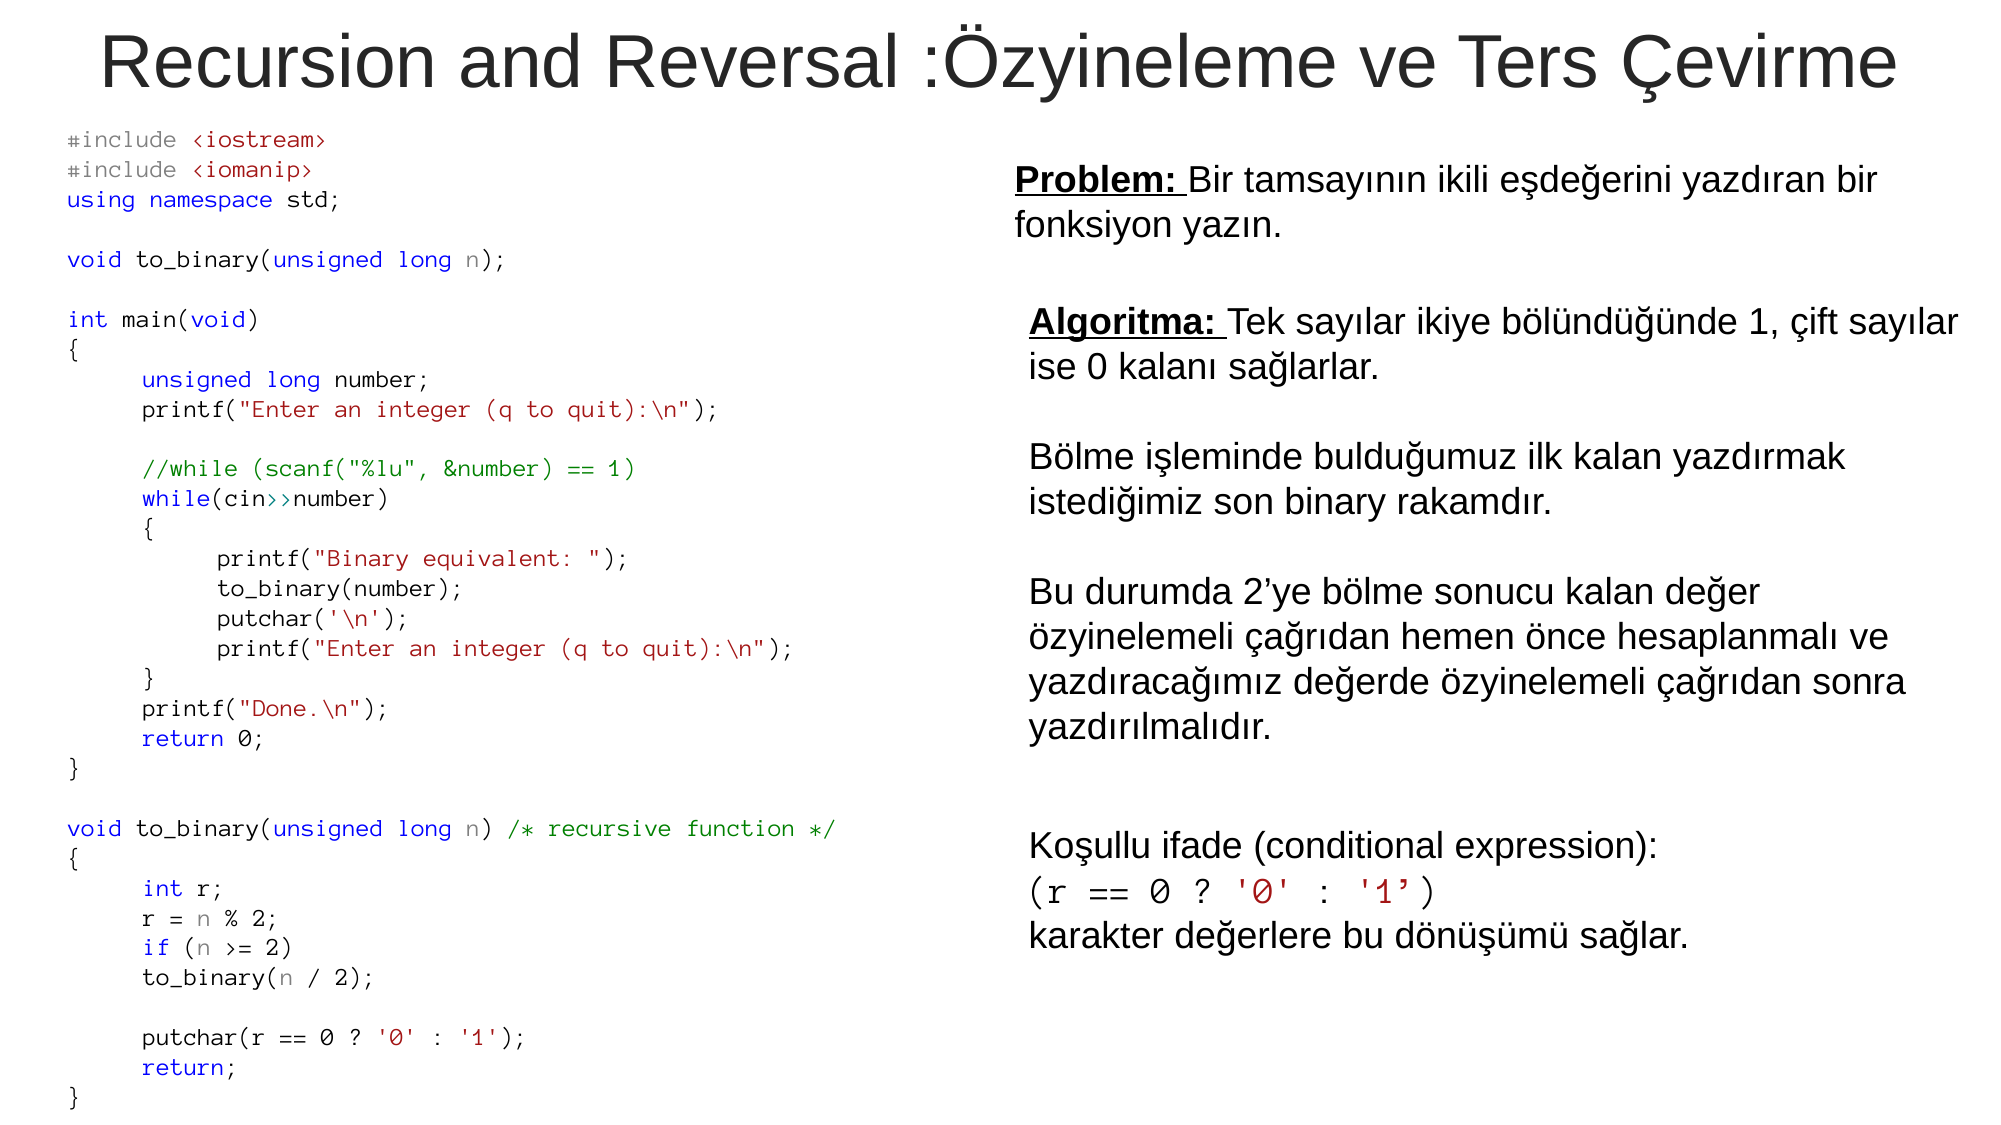

Recursion and Reversal :Özyineleme ve Ters Çevirme
#include <iostream>
#include <iomanip>
using namespace std;

void to_binary(unsigned long n);

int main(void)
{
unsigned long number;
printf("Enter an integer (q to quit):\n");

//while (scanf("%lu", &number) == 1)
while(cin>>number)
{
printf("Binary equivalent: ");
to_binary(number);
putchar('\n');
printf("Enter an integer (q to quit):\n");
}
printf("Done.\n");
return 0;
}

void to_binary(unsigned long n) /* recursive function */
{
int r;
r = n % 2;
if (n >= 2)
to_binary(n / 2);

putchar(r == 0 ? '0' : '1');
return;
}
Problem: Bir tamsayının ikili eşdeğerini yazdıran bir fonksiyon yazın.
Algoritma: Tek sayılar ikiye bölündüğünde 1, çift sayılar ise 0 kalanı sağlarlar.

Bölme işleminde bulduğumuz ilk kalan yazdırmak istediğimiz son binary rakamdır.

Bu durumda 2’ye bölme sonucu kalan değer özyinelemeli çağrıdan hemen önce hesaplanmalı ve yazdıracağımız değerde özyinelemeli çağrıdan sonra yazdırılmalıdır.
Koşullu ifade (conditional expression):
(r == 0 ? '0' : '1’)
karakter değerlere bu dönüşümü sağlar.